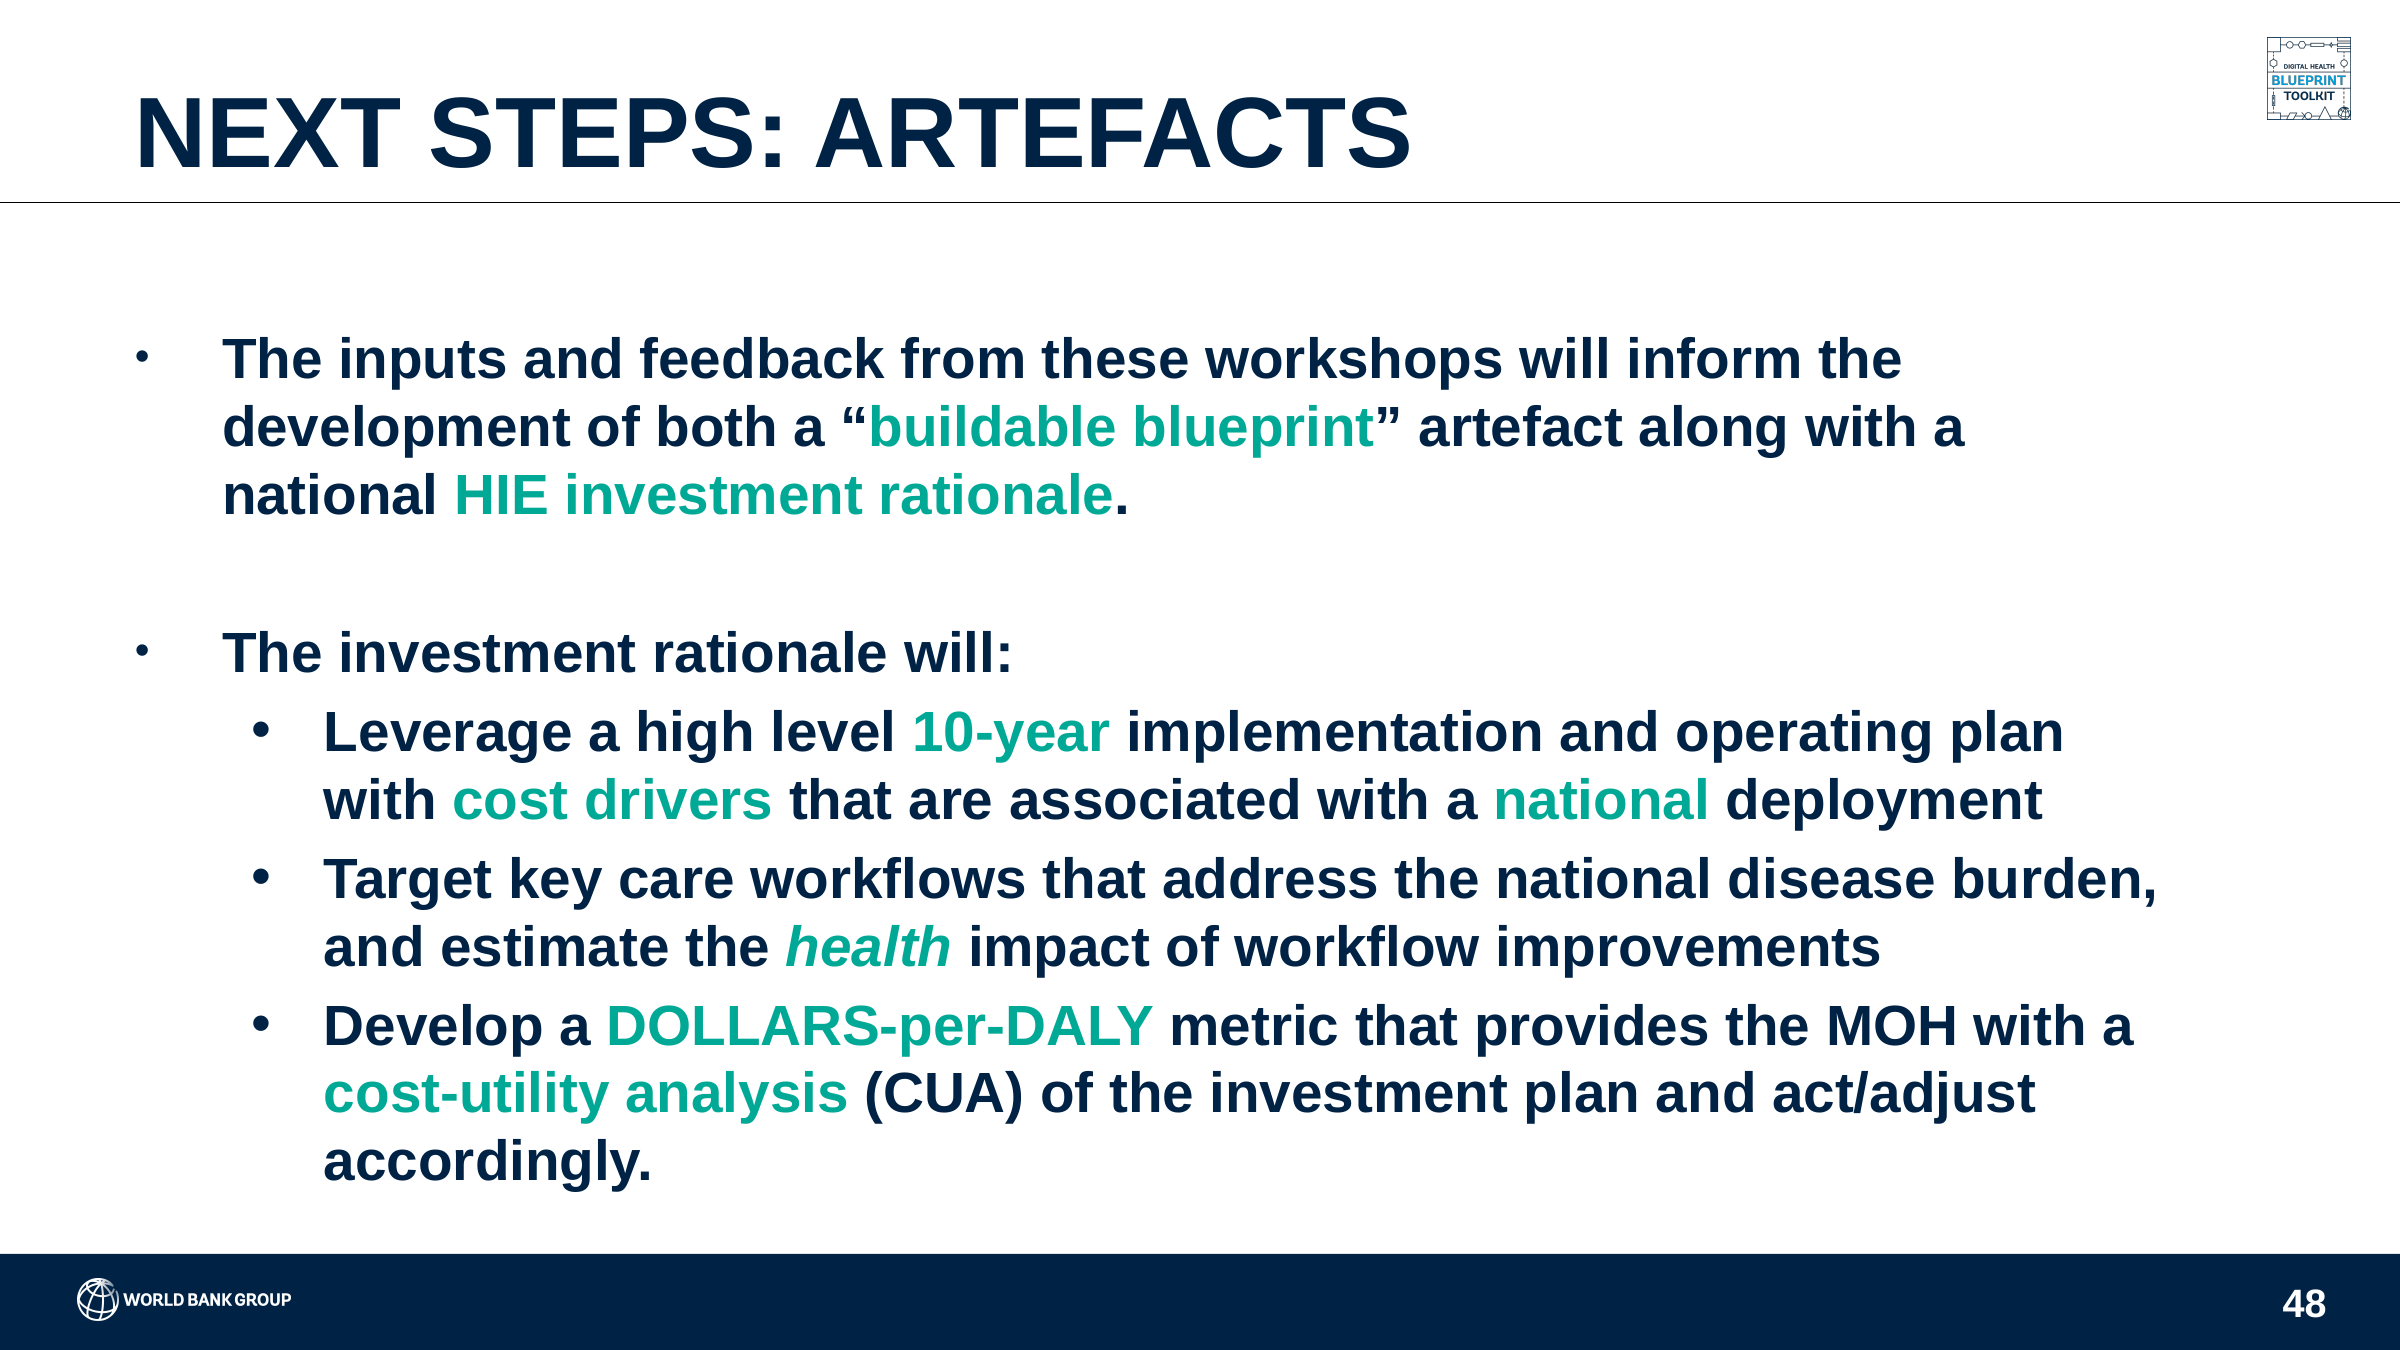

# NEXT STEPS: ARTEFACTS
The inputs and feedback from these workshops will inform the development of both a “buildable blueprint” artefact along with a national HIE investment rationale.

The investment rationale will:
Leverage a high level 10-year implementation and operating plan with cost drivers that are associated with a national deployment
Target key care workflows that address the national disease burden, and estimate the health impact of workflow improvements
Develop a DOLLARS-per-DALY metric that provides the MOH with a cost-utility analysis (CUA) of the investment plan and act/adjust accordingly.

48